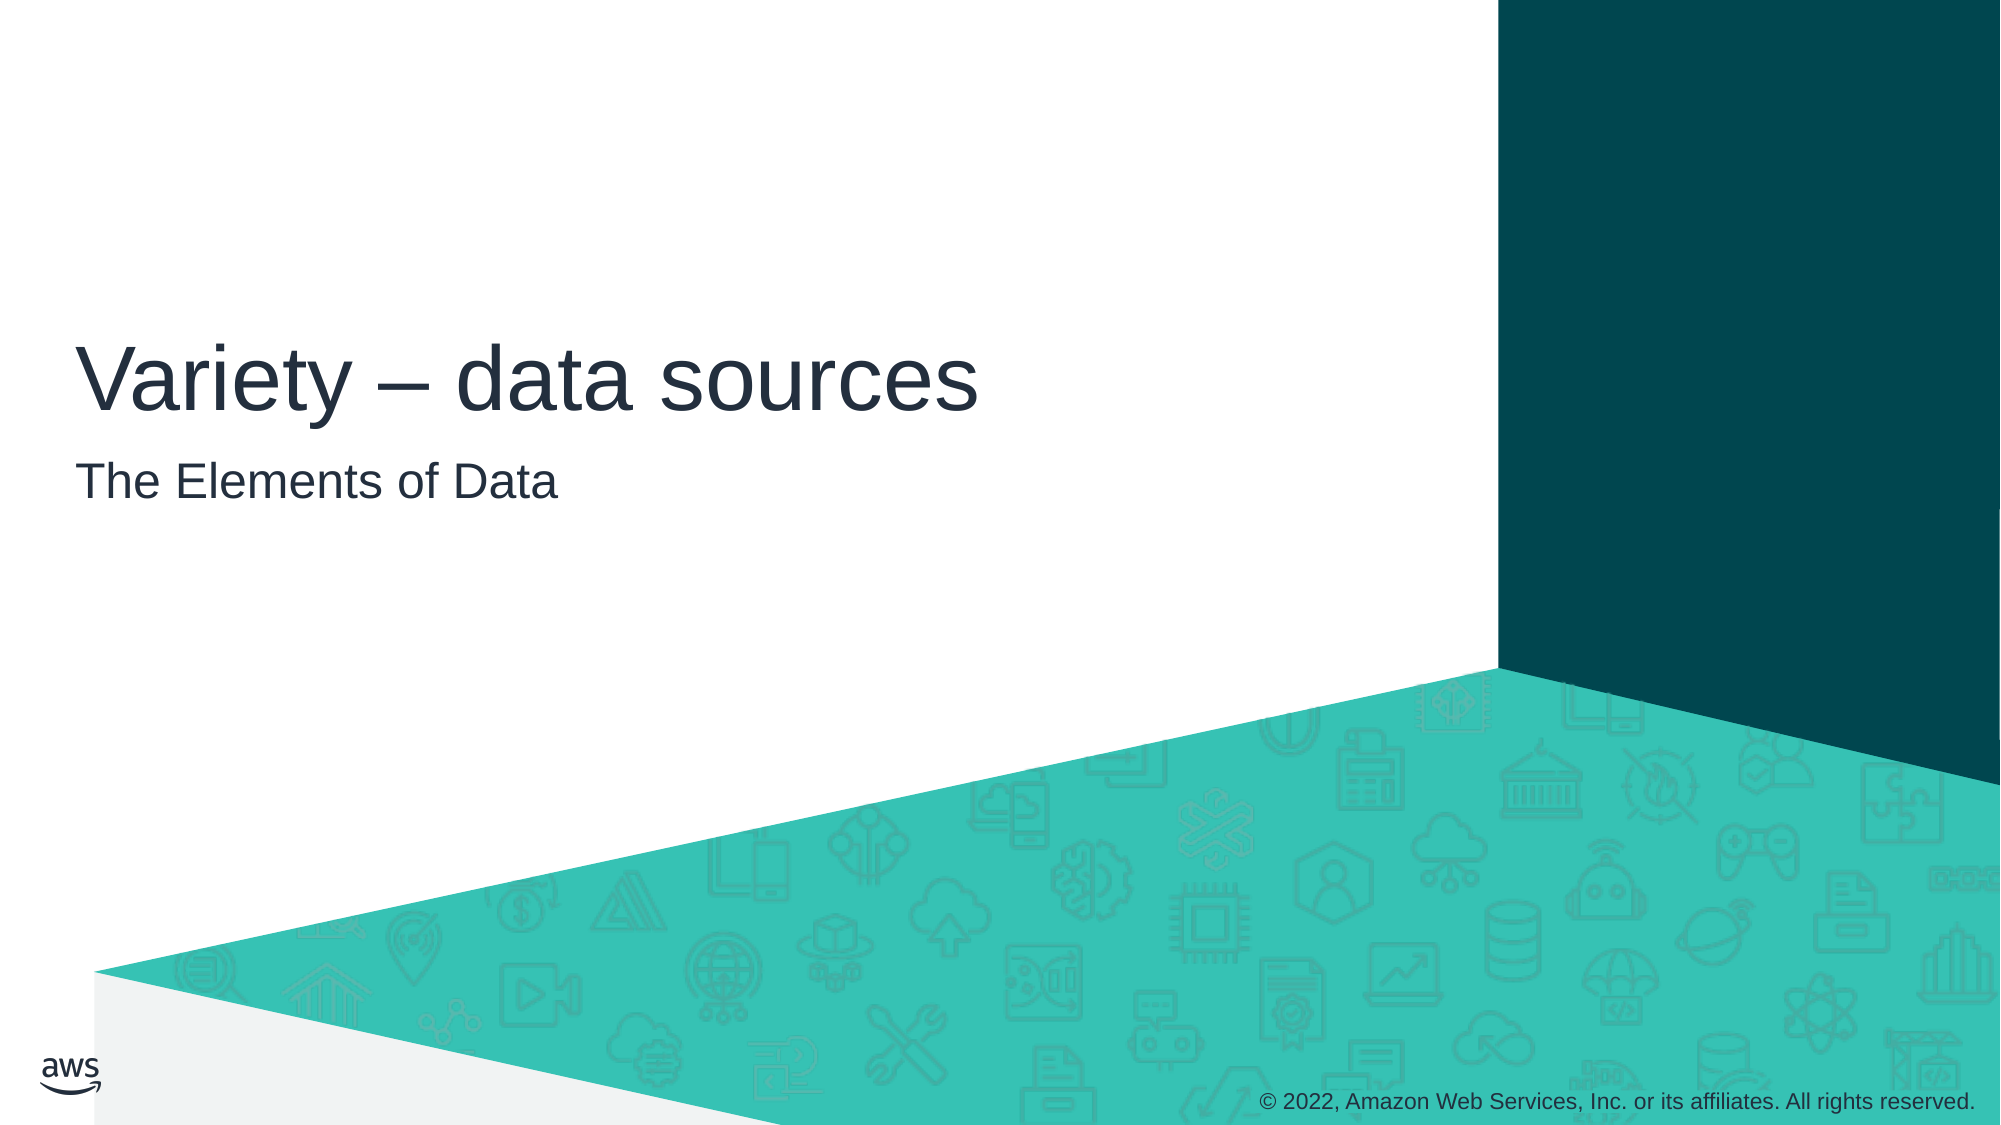

# Variety – data sources
The Elements of Data